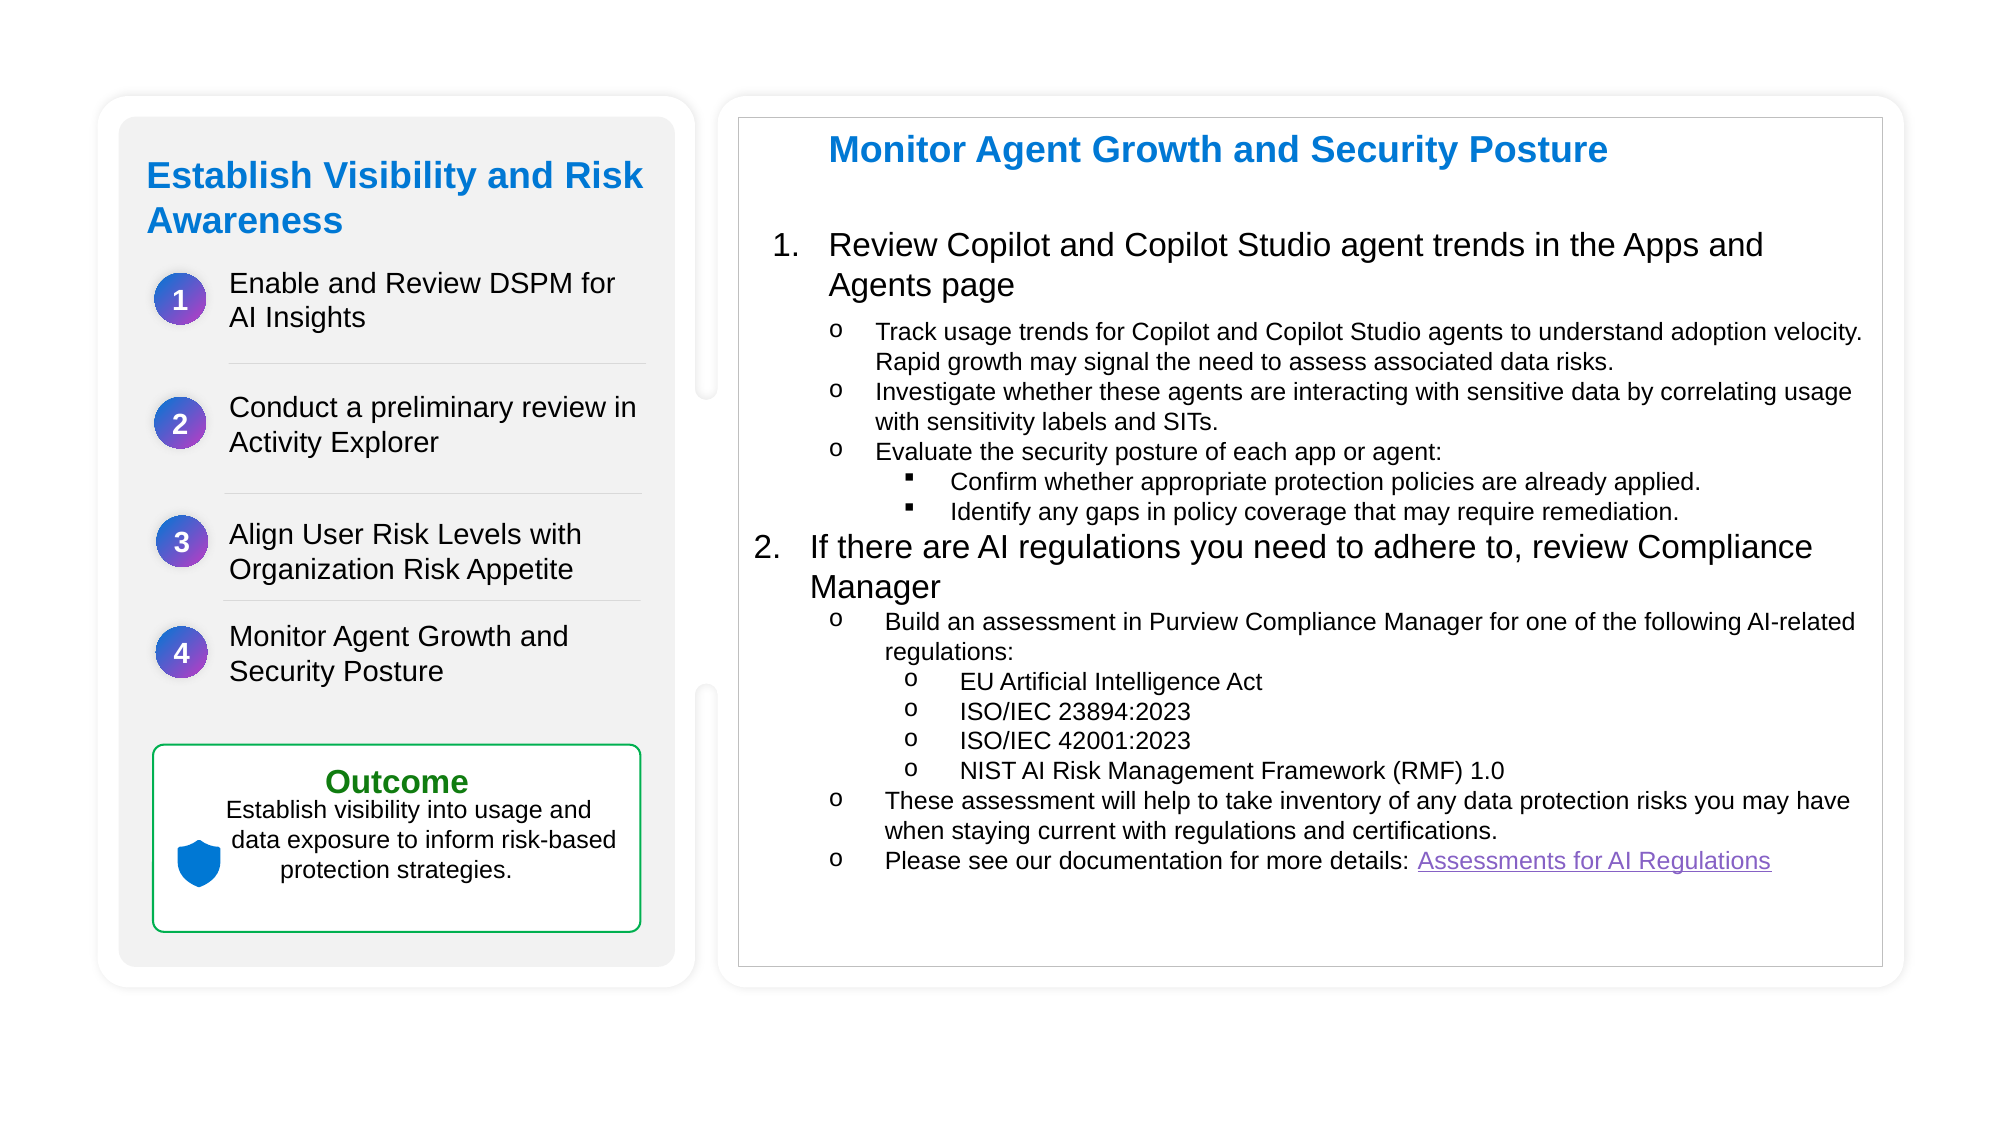

Monitor Agent Growth and Security Posture

Review Copilot and Copilot Studio agent trends in the Apps and Agents page
Track usage trends for Copilot and Copilot Studio agents to understand adoption velocity. Rapid growth may signal the need to assess associated data risks.
Investigate whether these agents are interacting with sensitive data by correlating usage with sensitivity labels and SITs.
Evaluate the security posture of each app or agent:
Confirm whether appropriate protection policies are already applied.
Identify any gaps in policy coverage that may require remediation.
If there are AI regulations you need to adhere to, review Compliance Manager
Build an assessment in Purview Compliance Manager for one of the following AI-related regulations:
EU Artificial Intelligence Act
ISO/IEC 23894:2023
ISO/IEC 42001:2023
NIST AI Risk Management Framework (RMF) 1.0
These assessment will help to take inventory of any data protection risks you may have when staying current with regulations and certifications.
Please see our documentation for more details: Assessments for AI Regulations

Establish Visibility and Risk Awareness
Enable and Review DSPM for AI Insights
1
Conduct a preliminary review in Activity Explorer
2
Align User Risk Levels with Organization Risk Appetite
3
Monitor Agent Growth and Security Posture
4
 Establish visibility into usage and
        data exposure to inform risk-based protection strategies.
Outcome